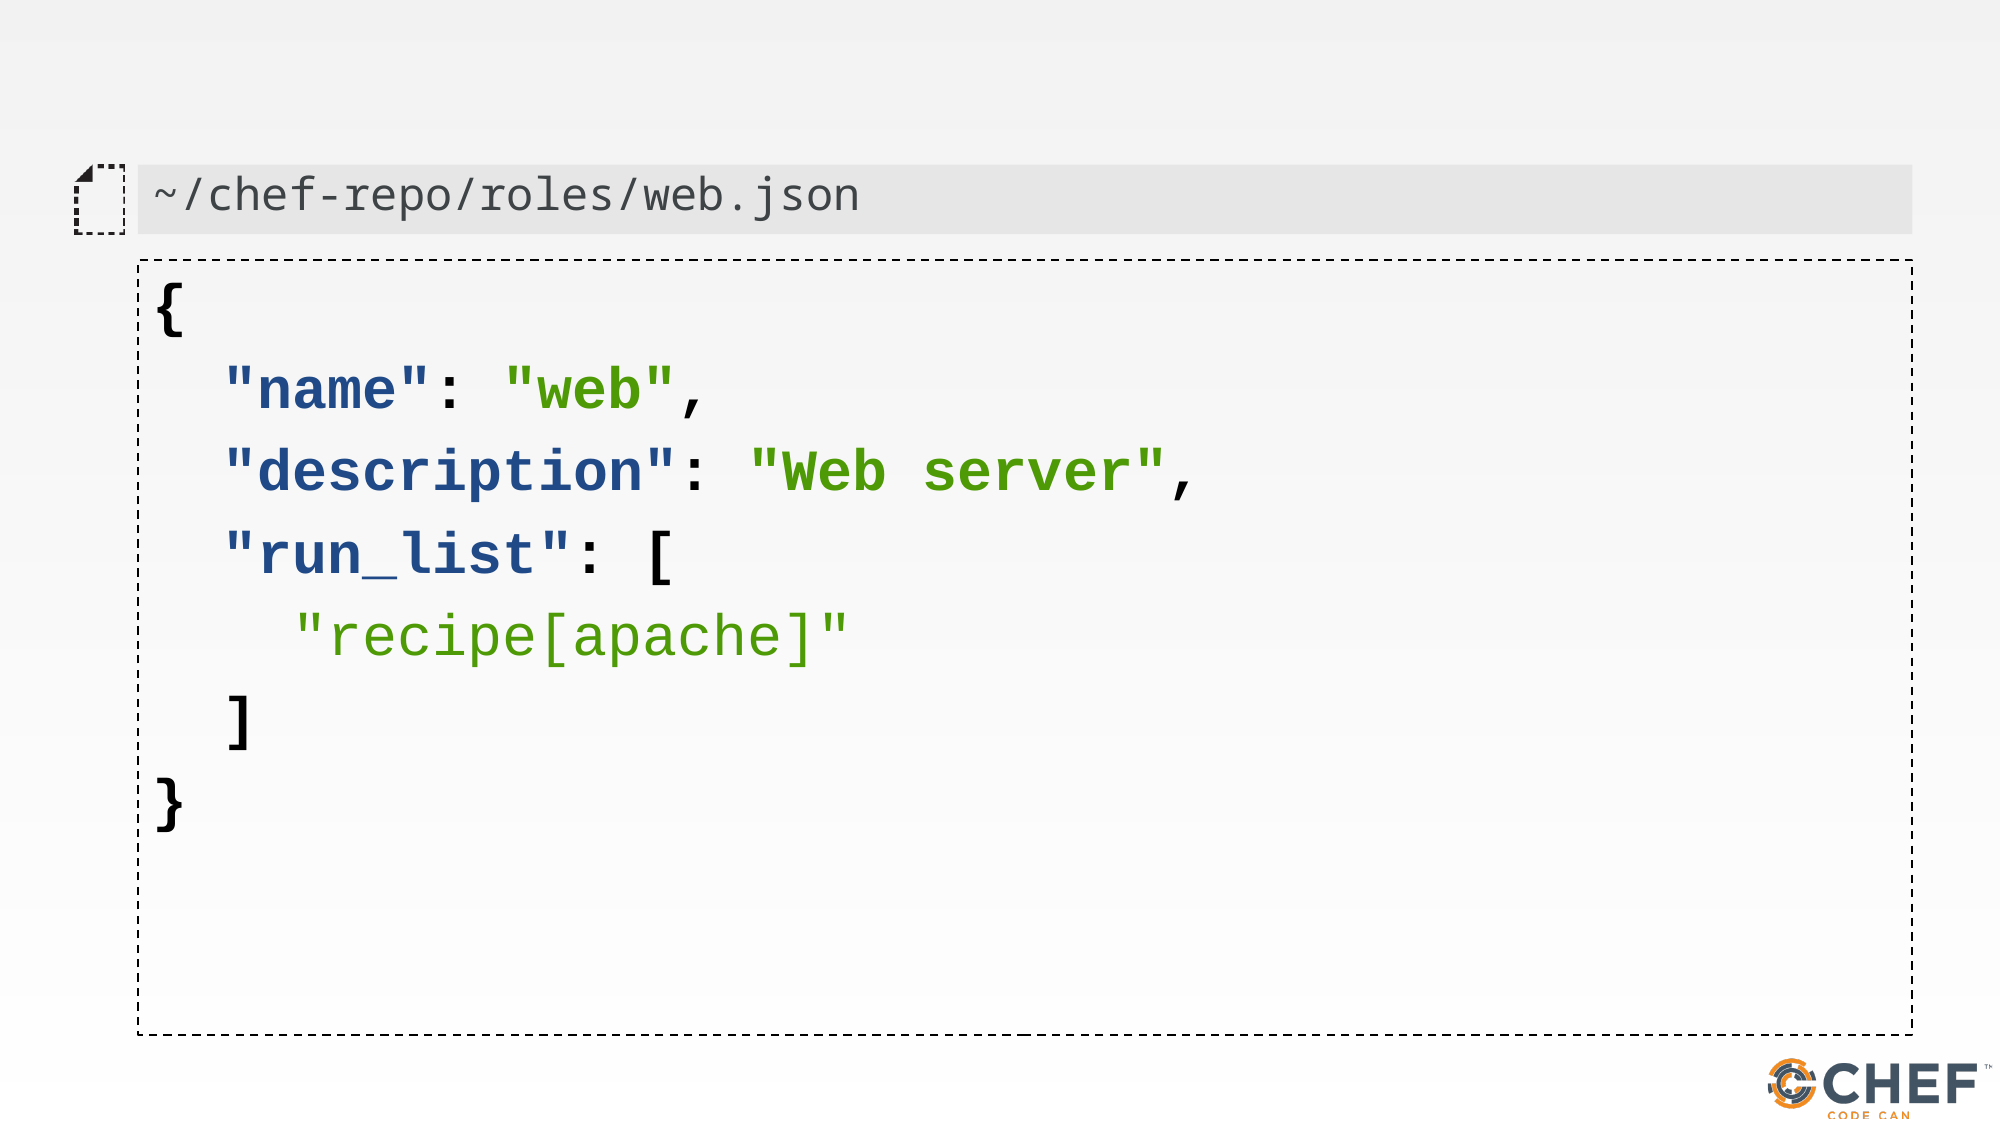

#
~/chef-repo/roles/web.json
{
  "name": "web",
  "description": "Web server",
  "run_list": [
    "recipe[apache]"
  ]
}